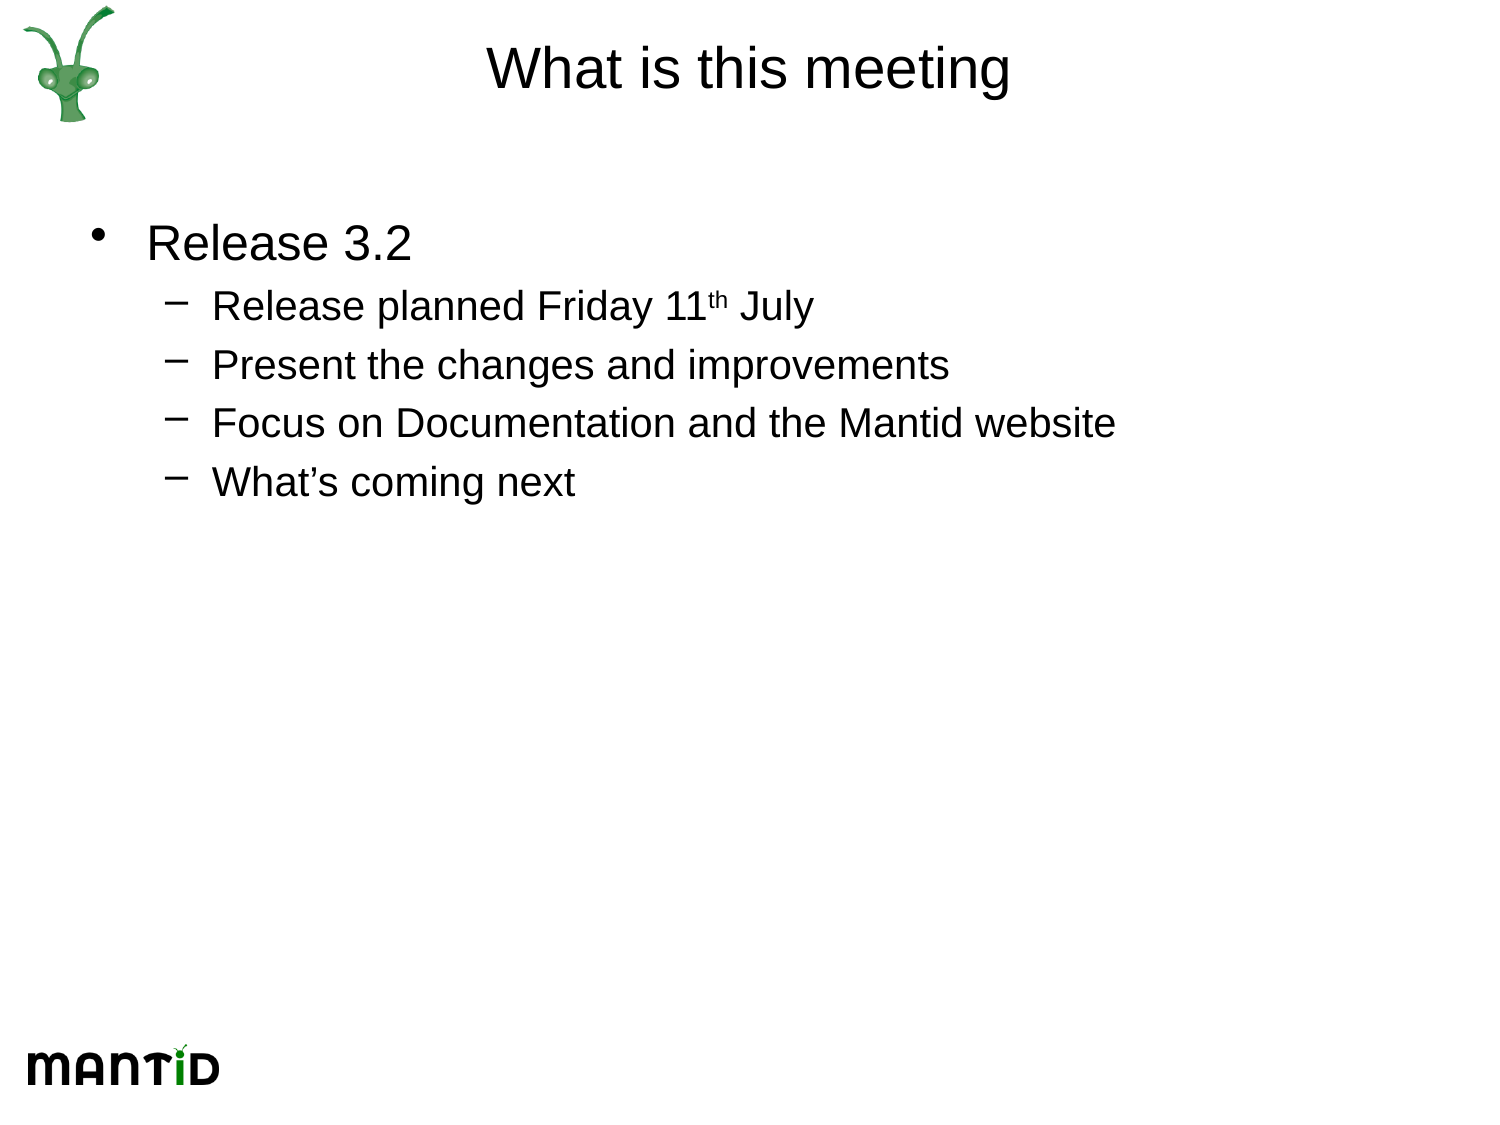

# What is this meeting
Release 3.2
Release planned Friday 11th July
Present the changes and improvements
Focus on Documentation and the Mantid website
What’s coming next